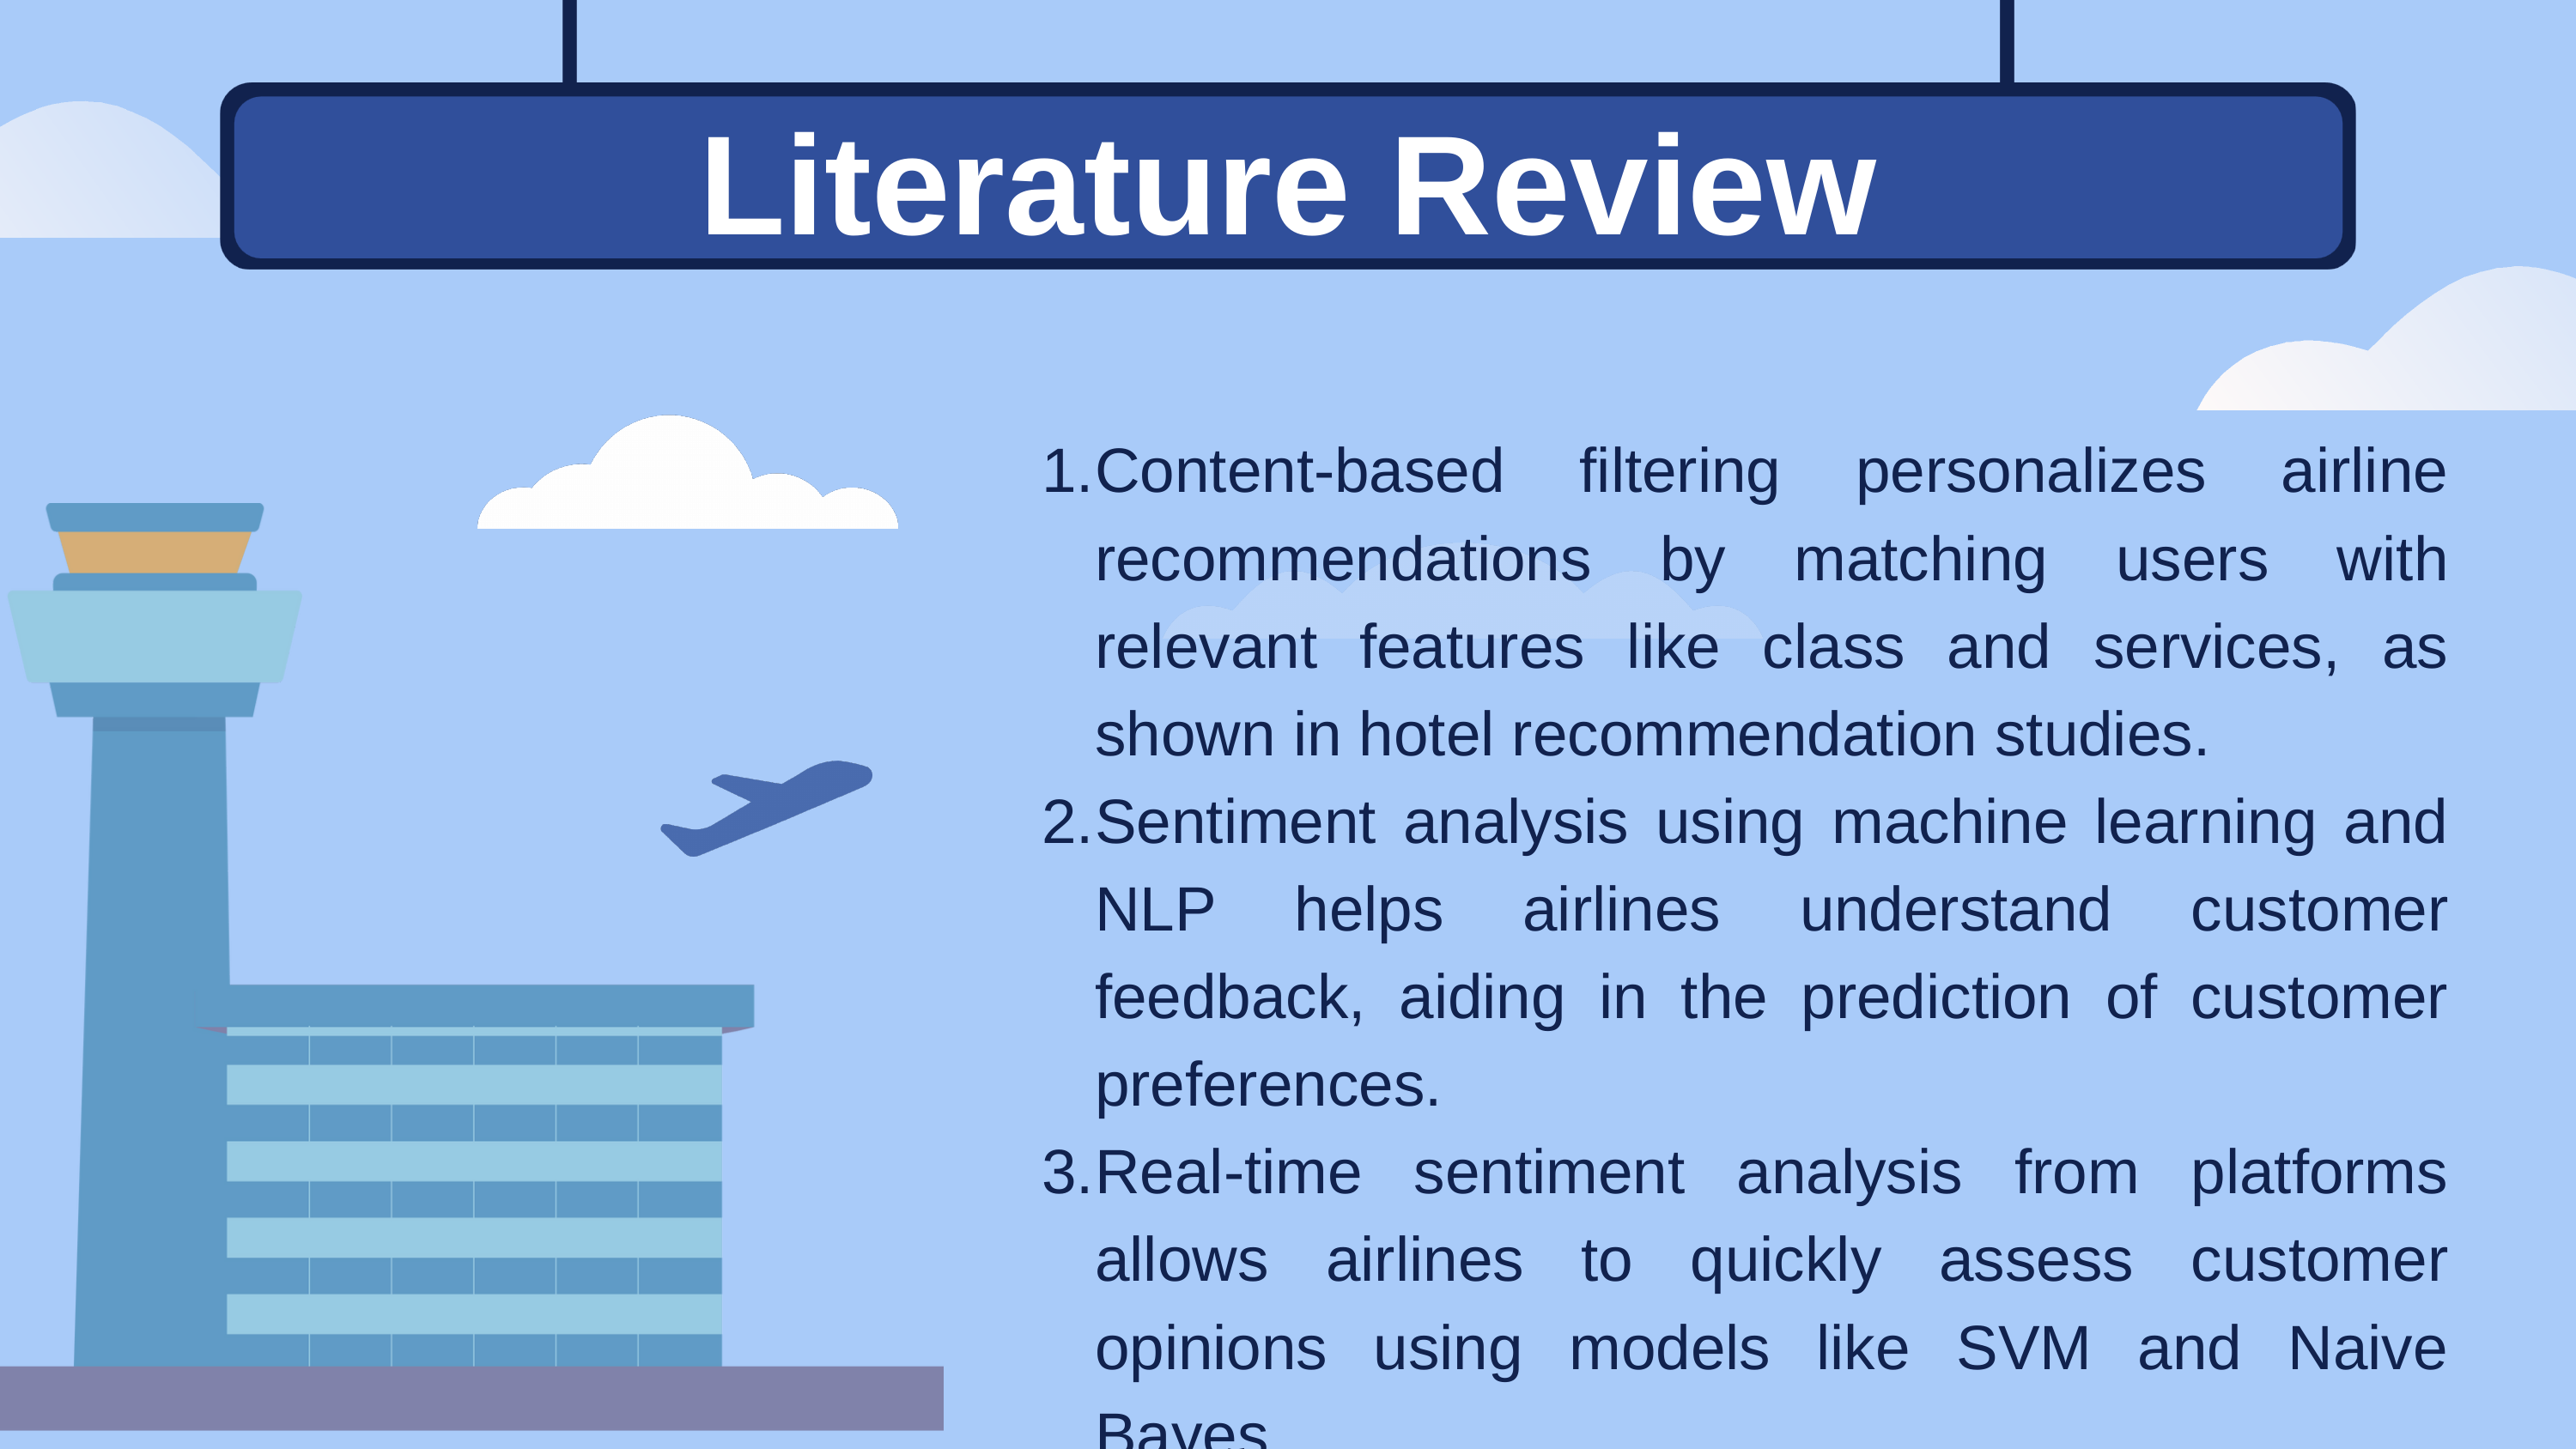

Literature Review

Content-based filtering personalizes airline recommendations by matching users with relevant features like class and services, as shown in hotel recommendation studies.
Sentiment analysis using machine learning and NLP helps airlines understand customer feedback, aiding in the prediction of customer preferences.
Real-time sentiment analysis from platforms allows airlines to quickly assess customer opinions using models like SVM and Naive Bayes.